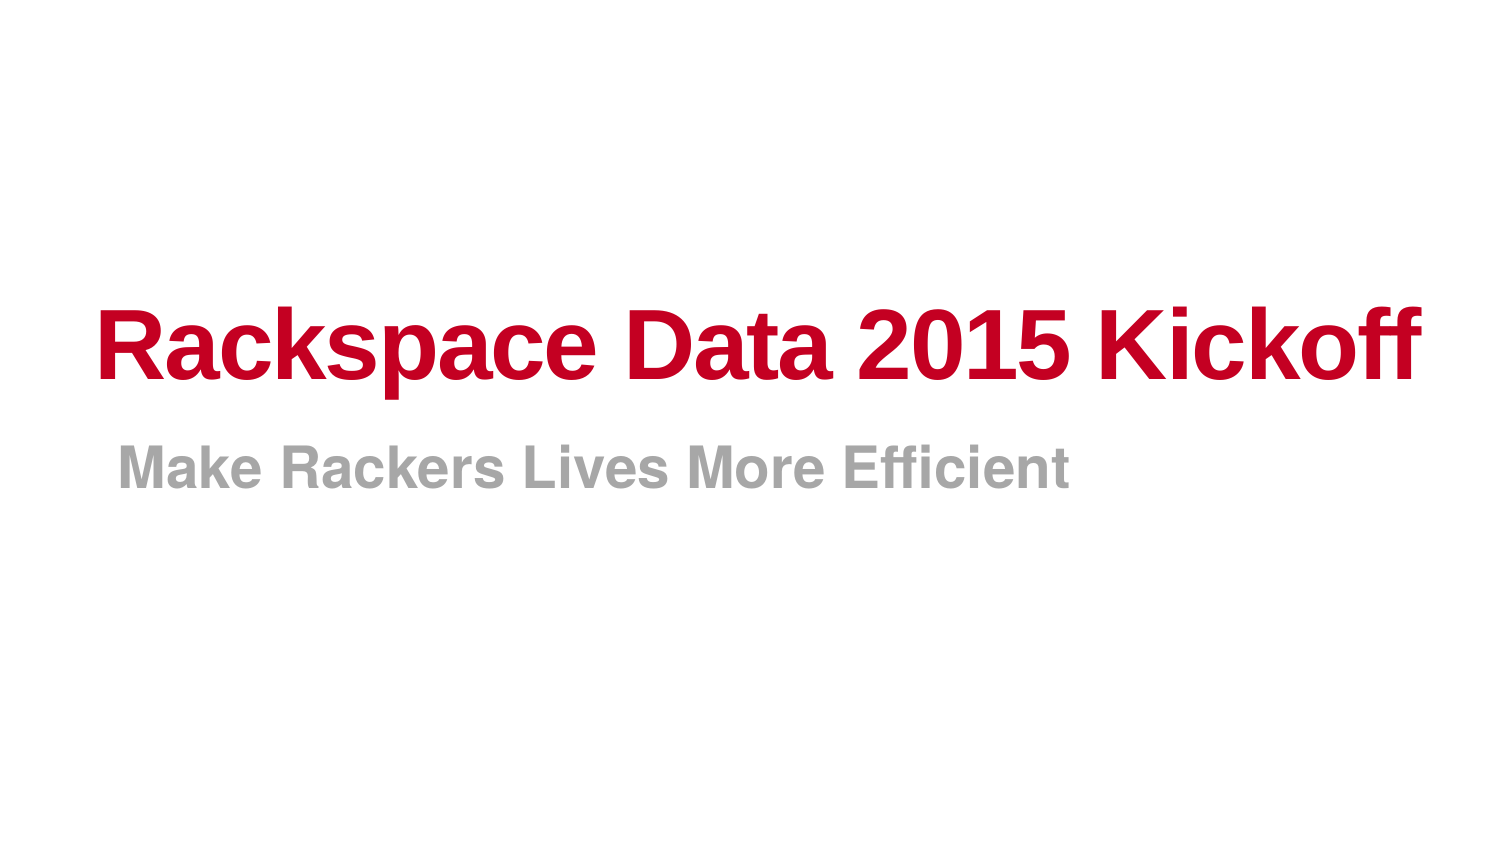

# Rackspace Data 2015 Kickoff
Make Rackers Lives More Efficient